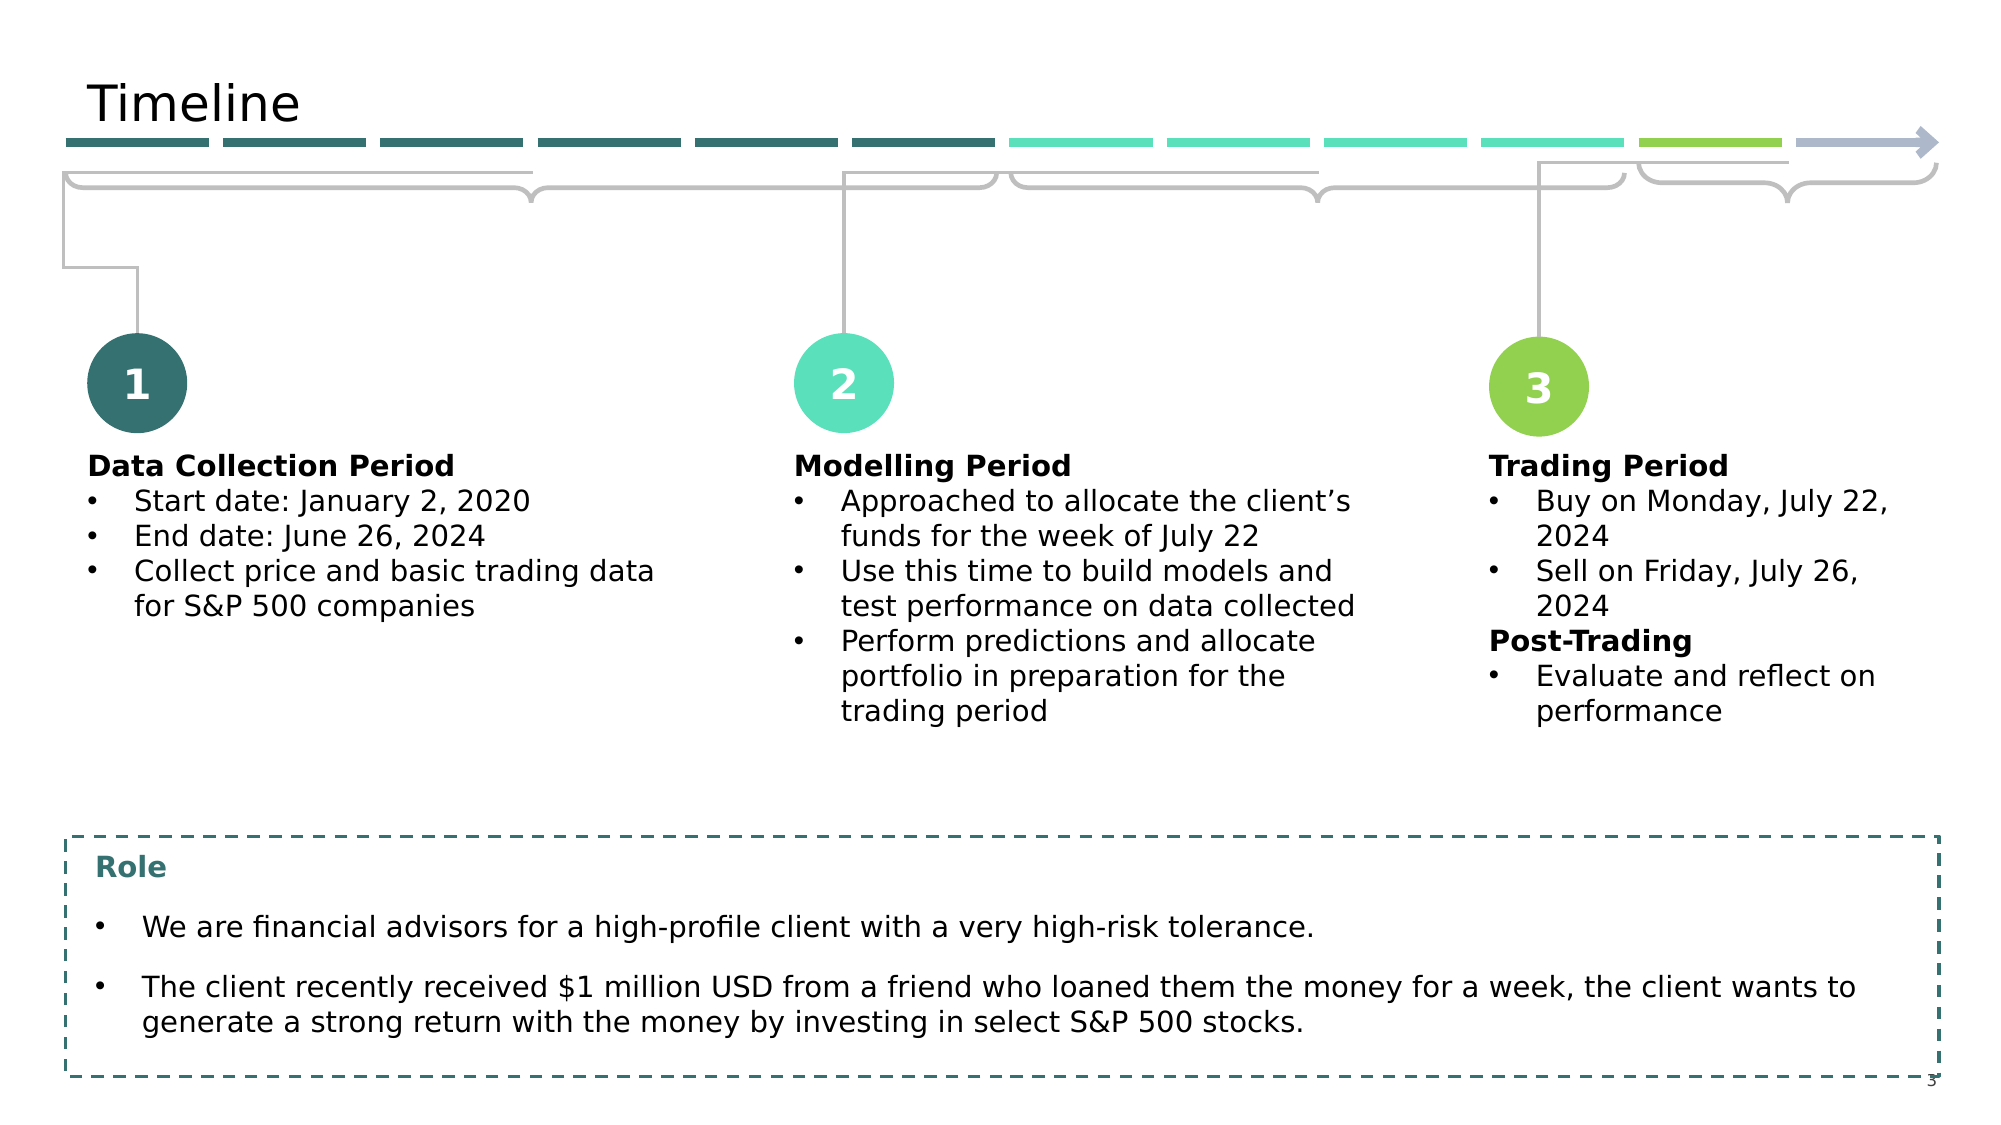

Timeline
2
1
3
Modelling Period
Approached to allocate the client’s funds for the week of July 22
Use this time to build models and test performance on data collected
Perform predictions and allocate portfolio in preparation for the trading period
Data Collection Period
Start date: January 2, 2020
End date: June 26, 2024
Collect price and basic trading data for S&P 500 companies
Trading Period
Buy on Monday, July 22, 2024
Sell on Friday, July 26, 2024
Post-Trading
Evaluate and reflect on performance
Role
We are financial advisors for a high-profile client with a very high-risk tolerance.
The client recently received $1 million USD from a friend who loaned them the money for a week, the client wants to generate a strong return with the money by investing in select S&P 500 stocks.